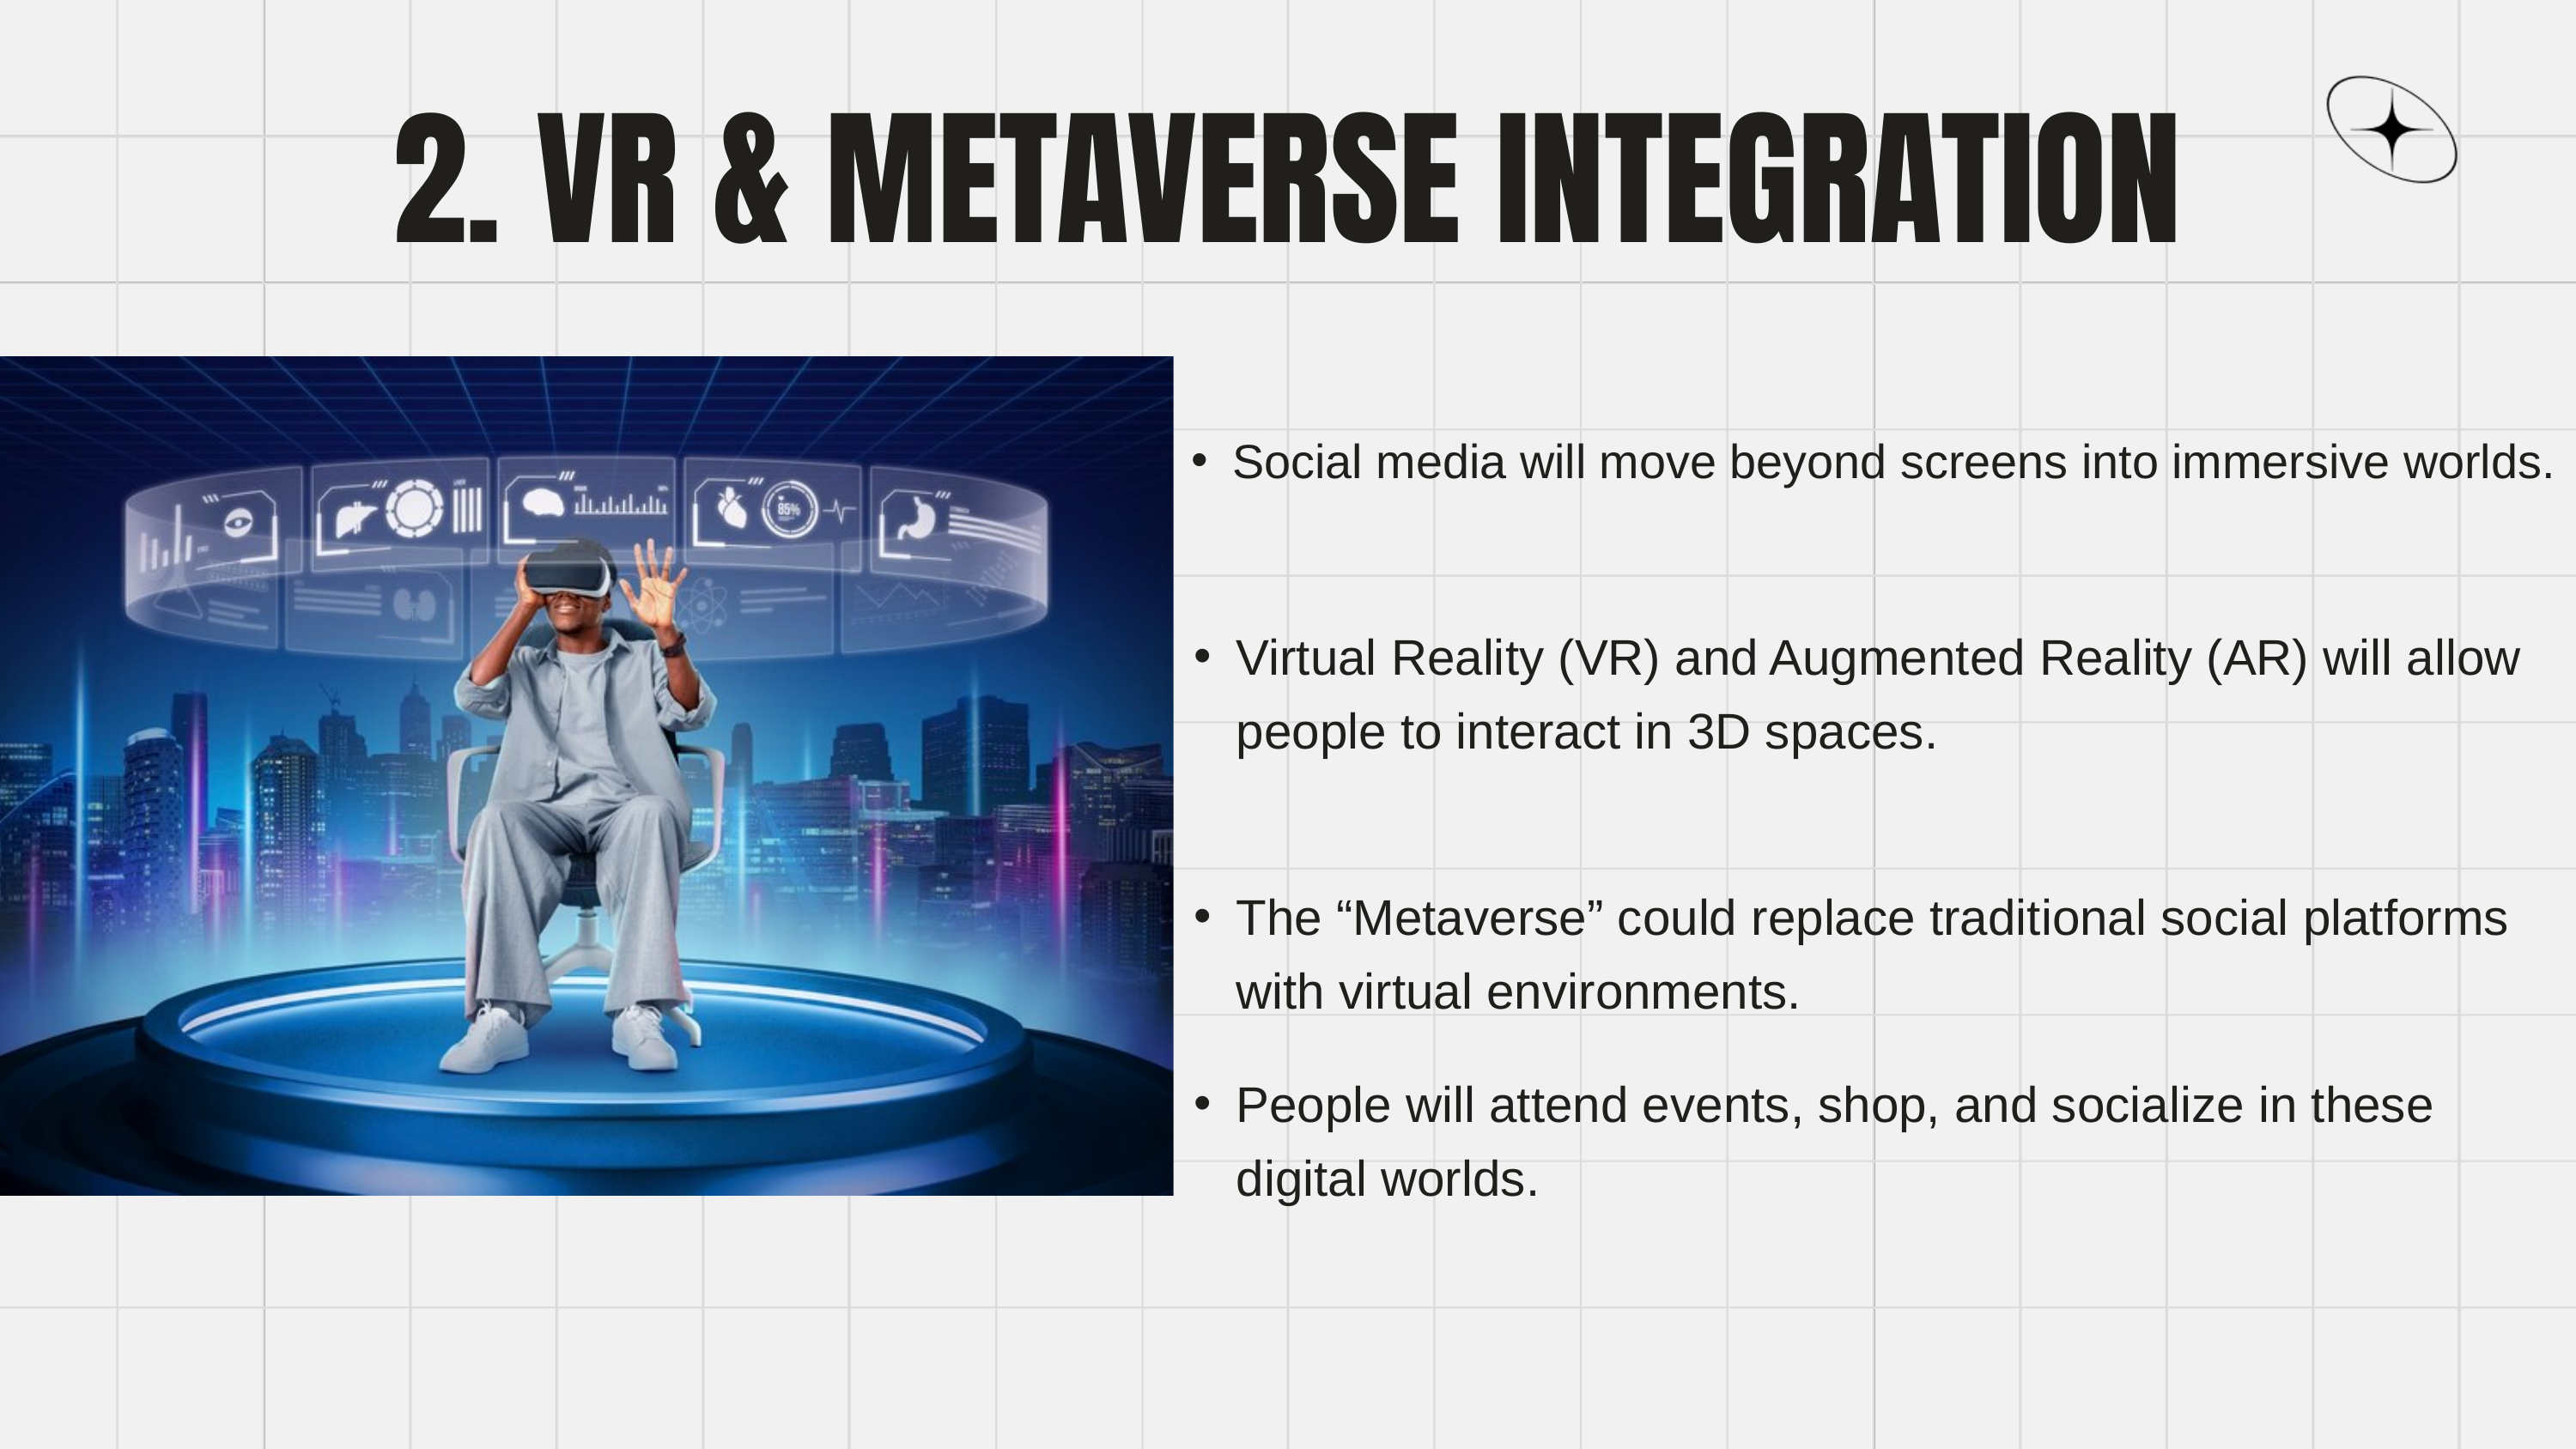

2. VR & METAVERSE INTEGRATION

Social media will move beyond screens into immersive worlds.
Virtual Reality (VR) and Augmented Reality (AR) will allow people to interact in 3D spaces.
The “Metaverse” could replace traditional social platforms with virtual environments.
People will attend events, shop, and socialize in these digital worlds.